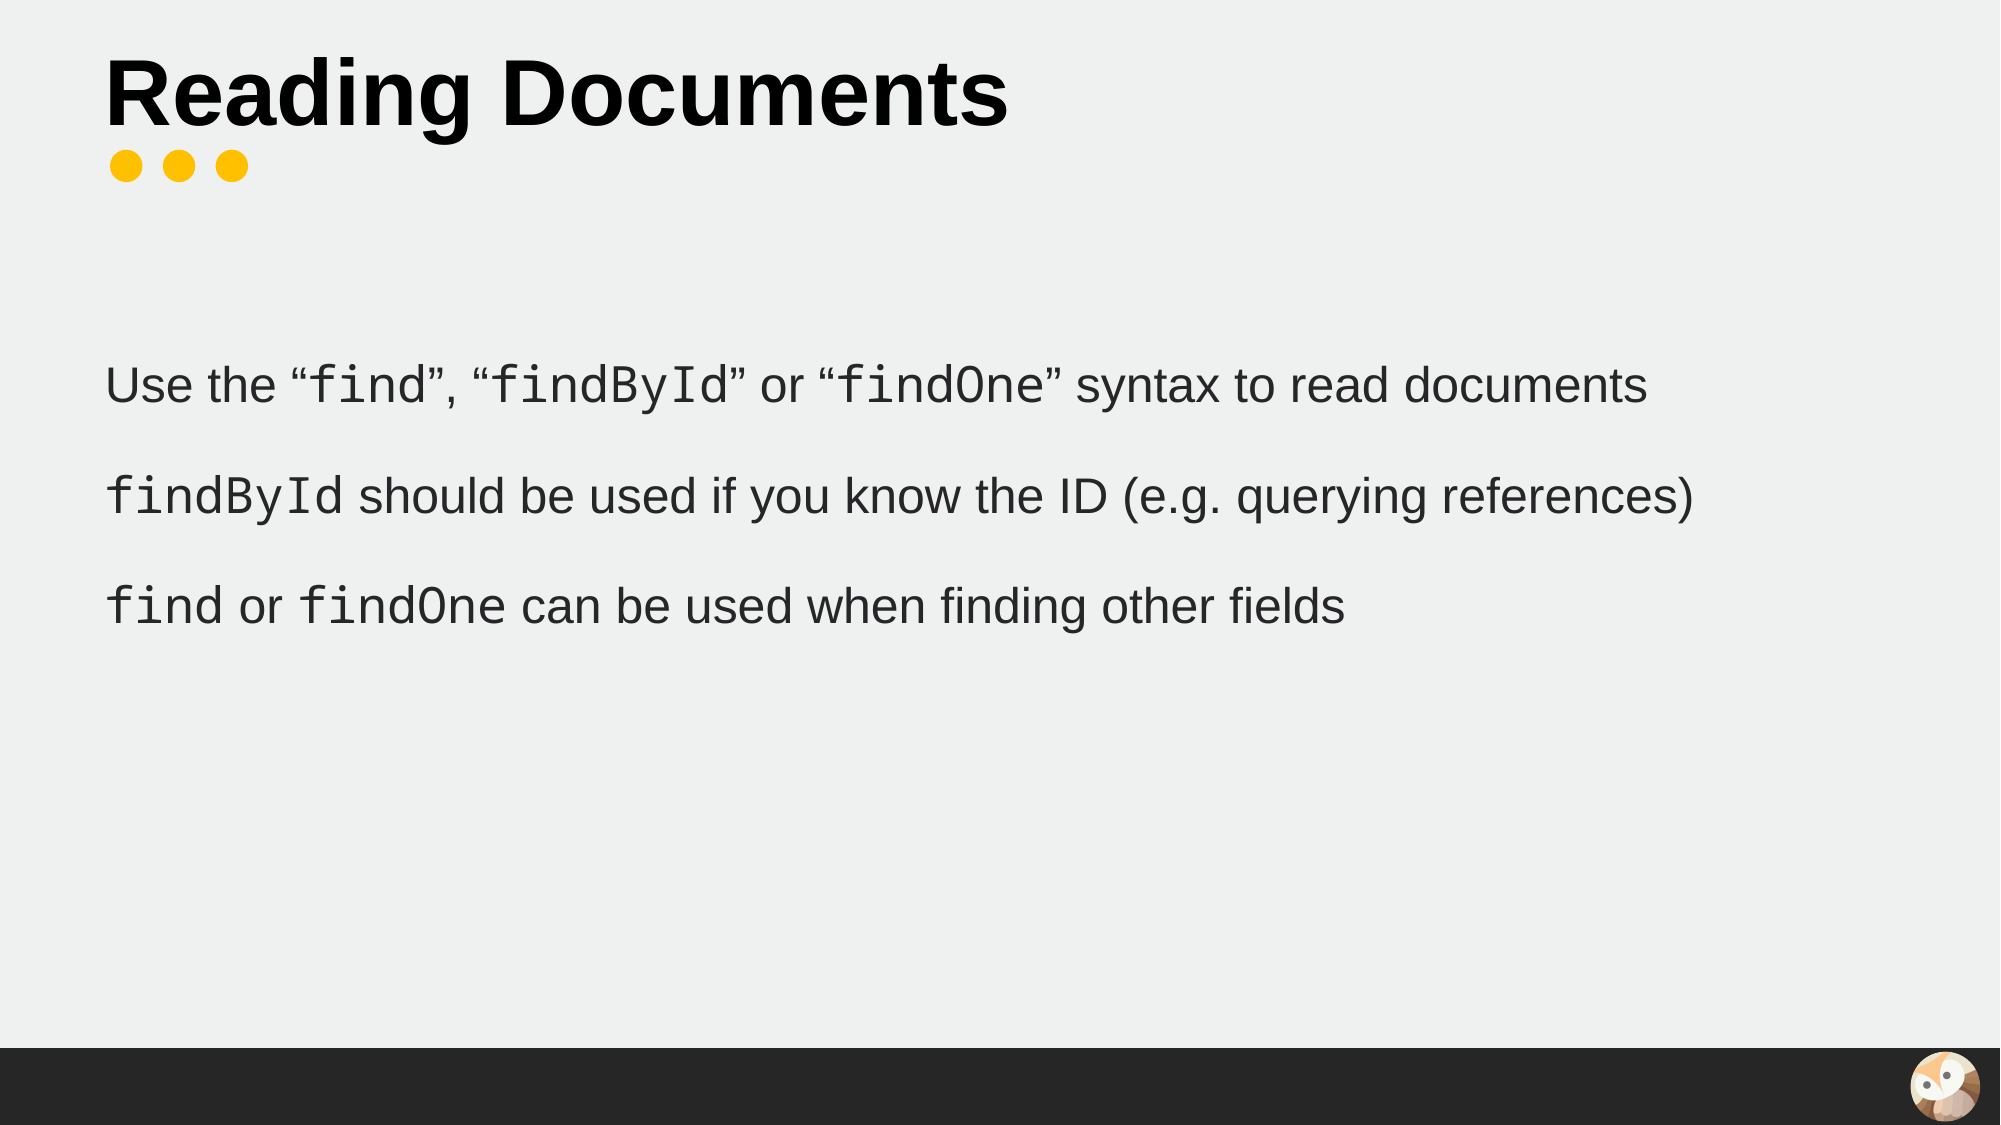

# Reading Documents
Use the “find”, “findById” or “findOne” syntax to read documents
findById should be used if you know the ID (e.g. querying references)
find or findOne can be used when finding other fields